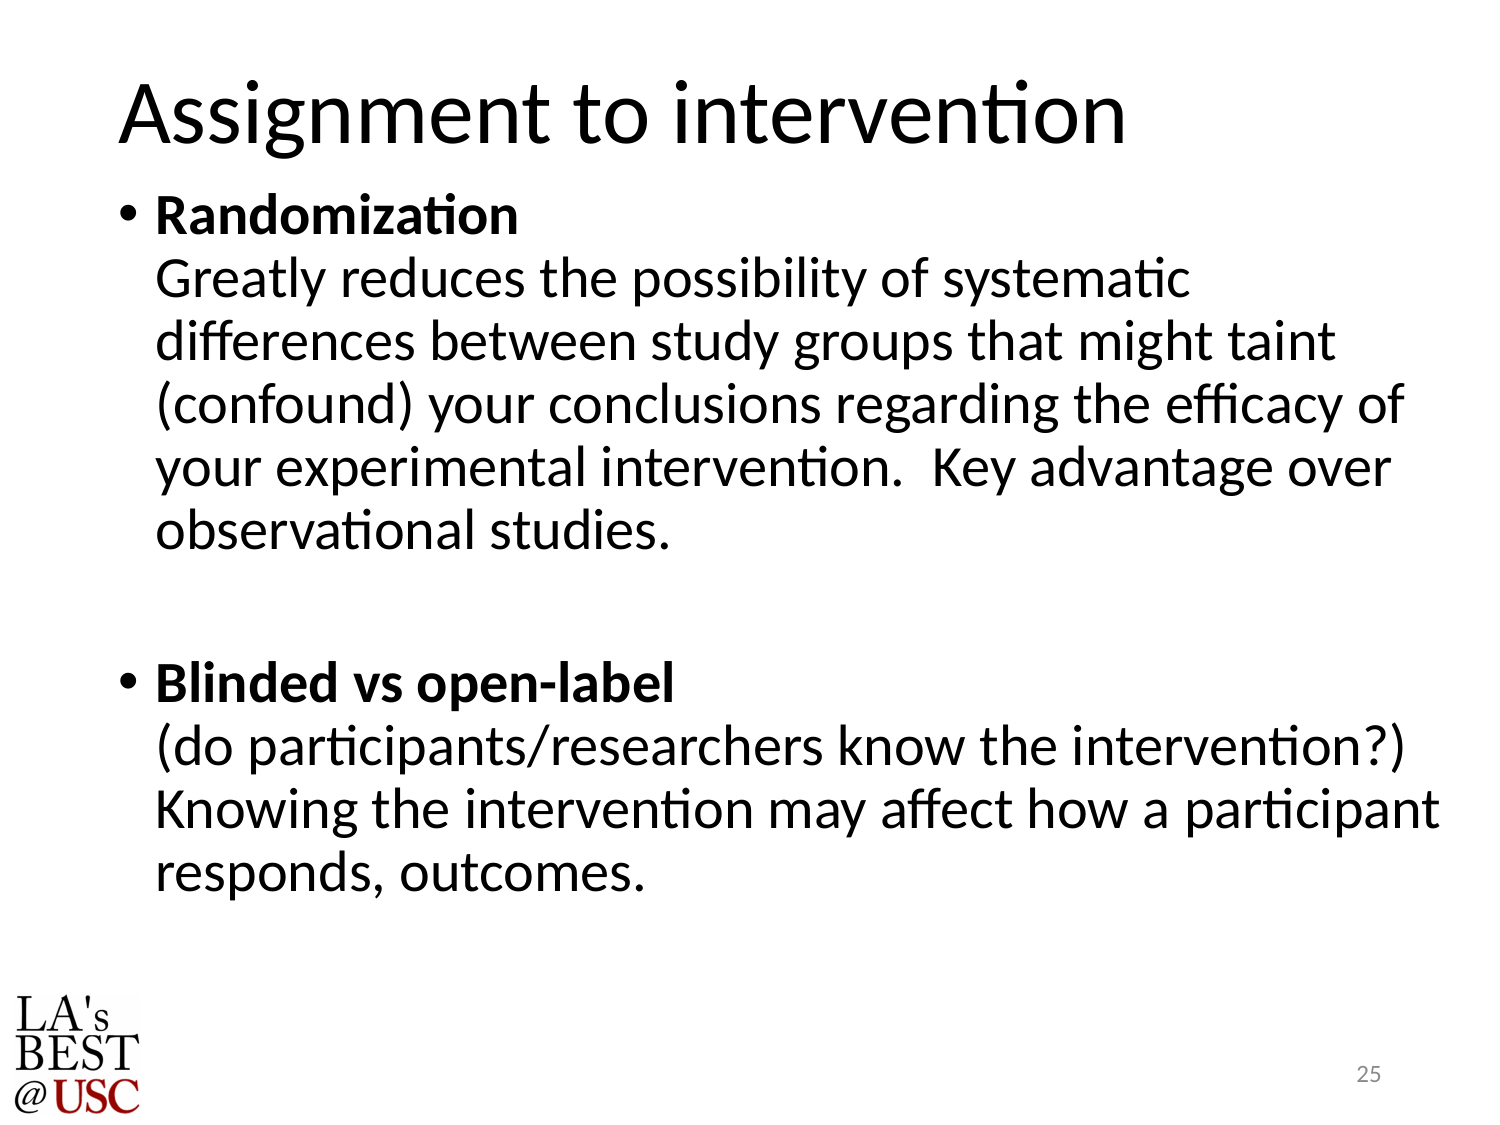

# Assignment to intervention
Randomization
Greatly reduces the possibility of systematic differences between study groups that might taint (confound) your conclusions regarding the efficacy of your experimental intervention.  Key advantage over observational studies.
Blinded vs open-label
(do participants/researchers know the intervention?)
Knowing the intervention may affect how a participant responds, outcomes.

25